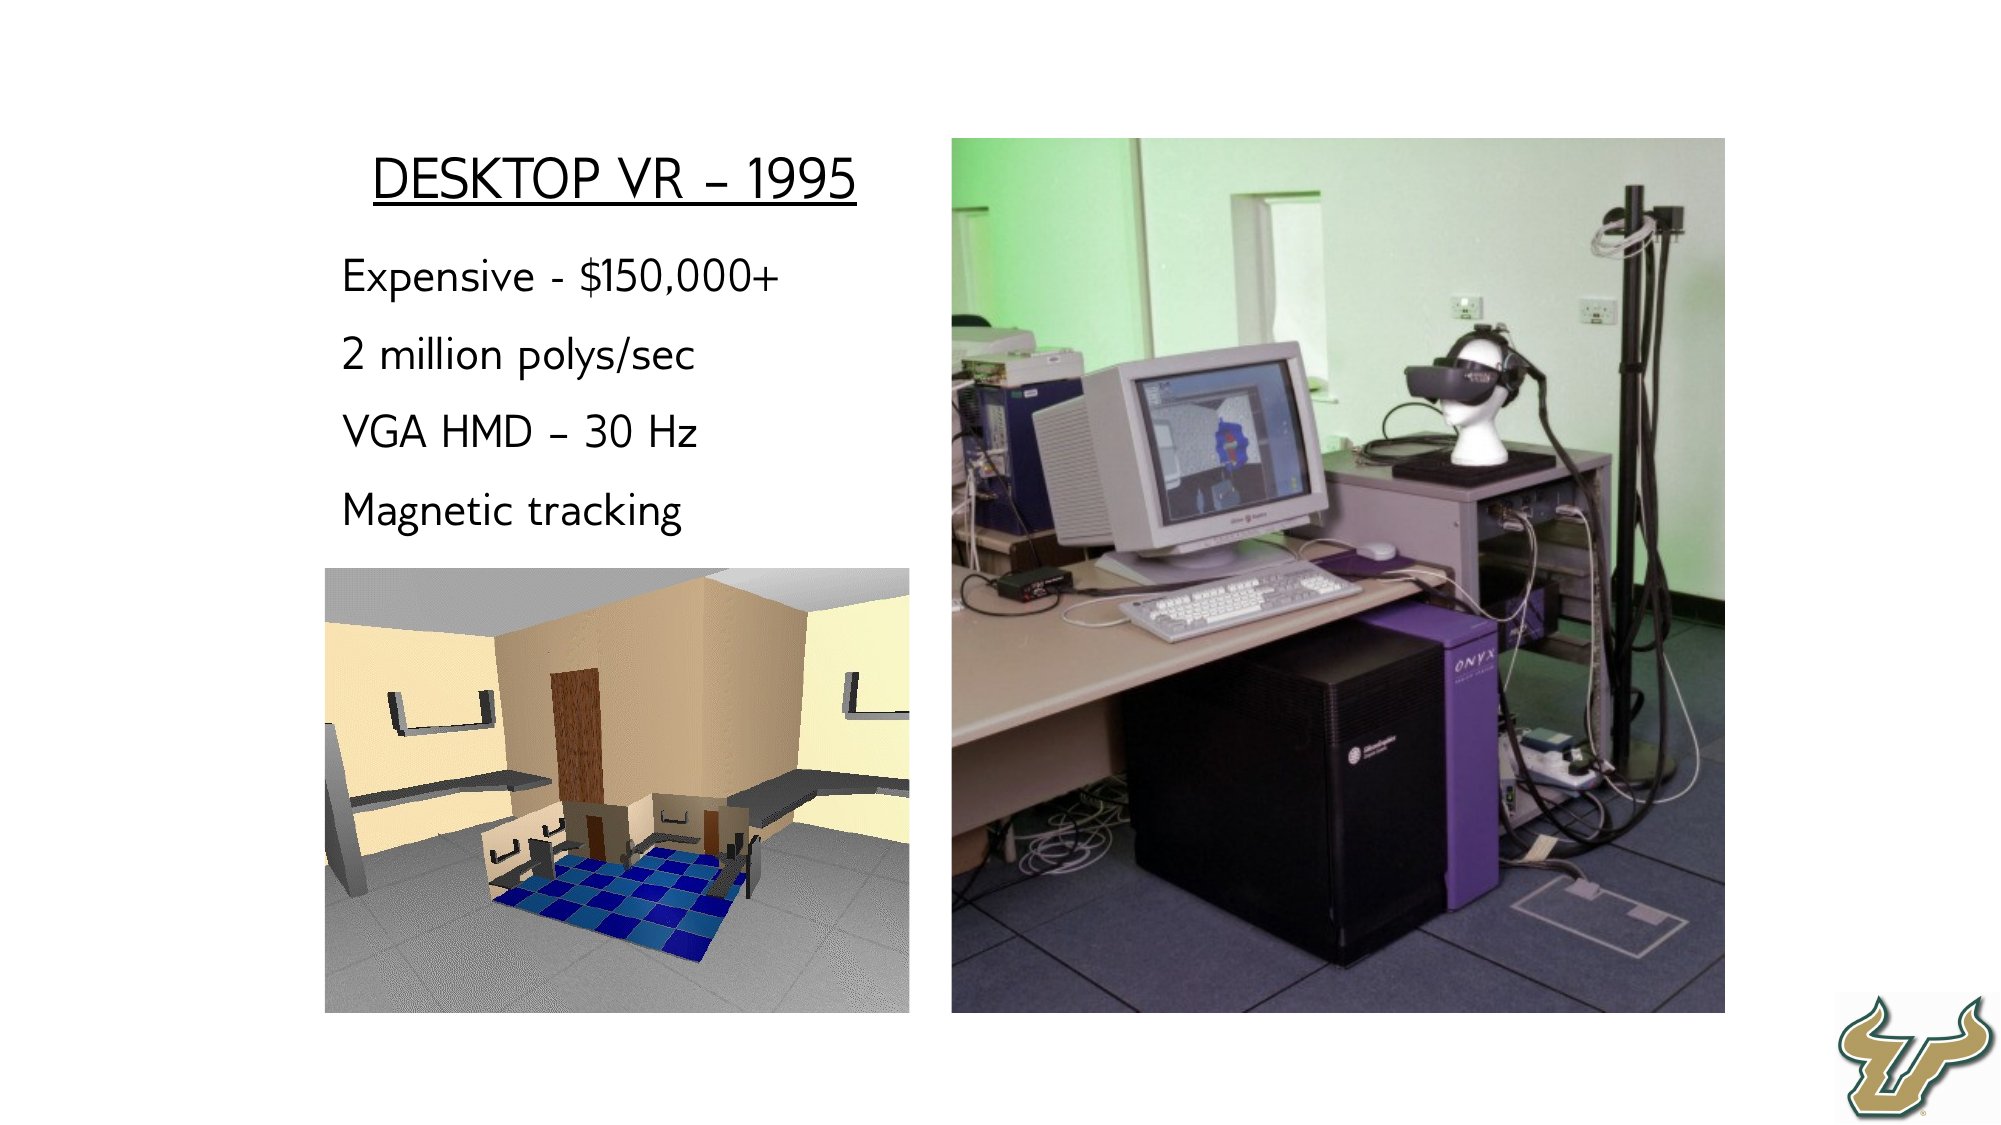

Desktop VR – 1995
Expensive - $150,000+
2 million polys/sec
VGA HMD – 30 Hz
Magnetic tracking